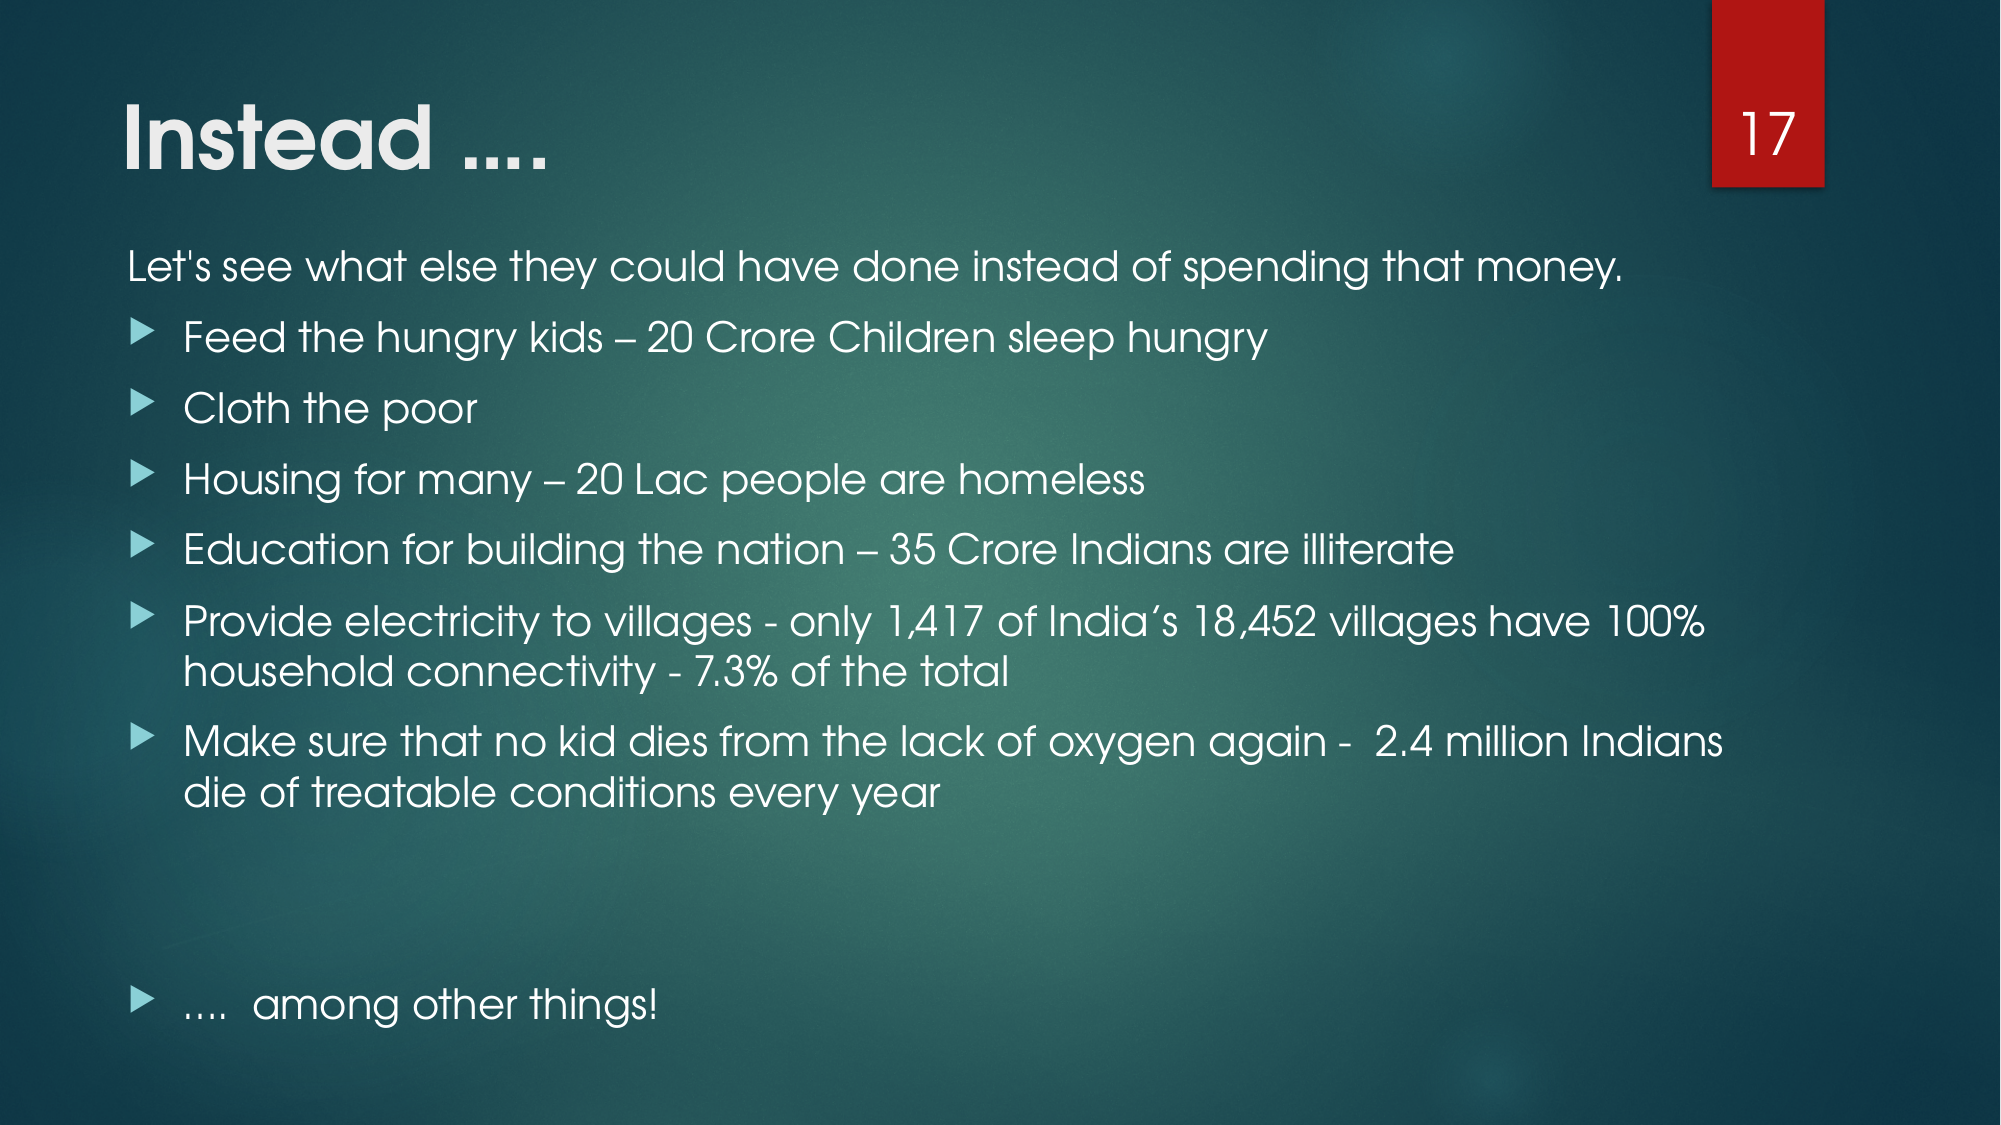

17
# Instead ….
Let's see what else they could have done instead of spending that money.
Feed the hungry kids – 20 Crore Children sleep hungry
Cloth the poor
Housing for many – 20 Lac people are homeless
Education for building the nation – 35 Crore Indians are illiterate
Provide electricity to villages - only 1,417 of India’s 18,452 villages have 100% household connectivity - 7.3% of the total
Make sure that no kid dies from the lack of oxygen again -  2.4 million Indians die of treatable conditions every year

….  among other things!